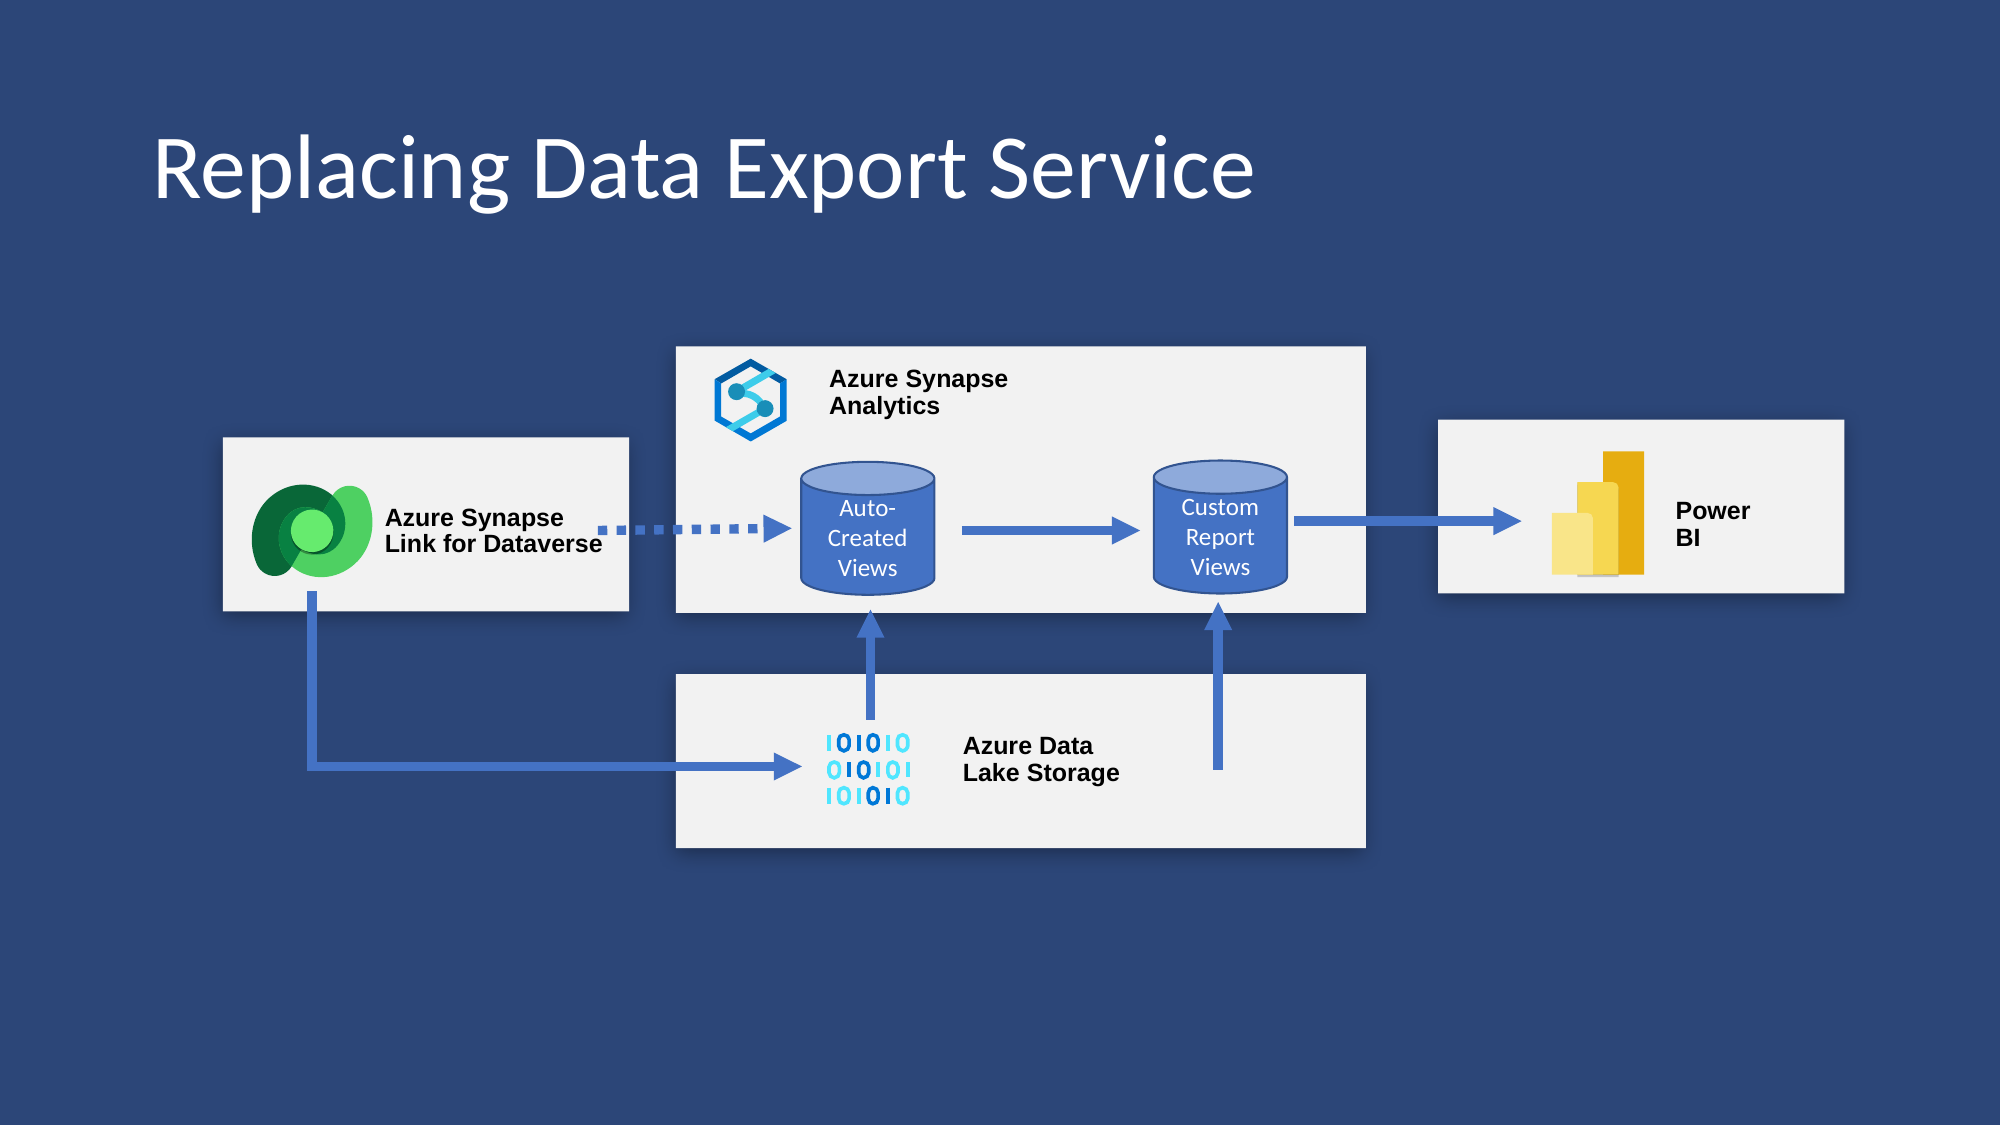

# Replacing Data Export Service

Azure Synapse Analytics

Custom Report
Views
Auto-Created Views

Power BI
Azure Synapse
Link for Dataverse

Azure Data
Lake Storage